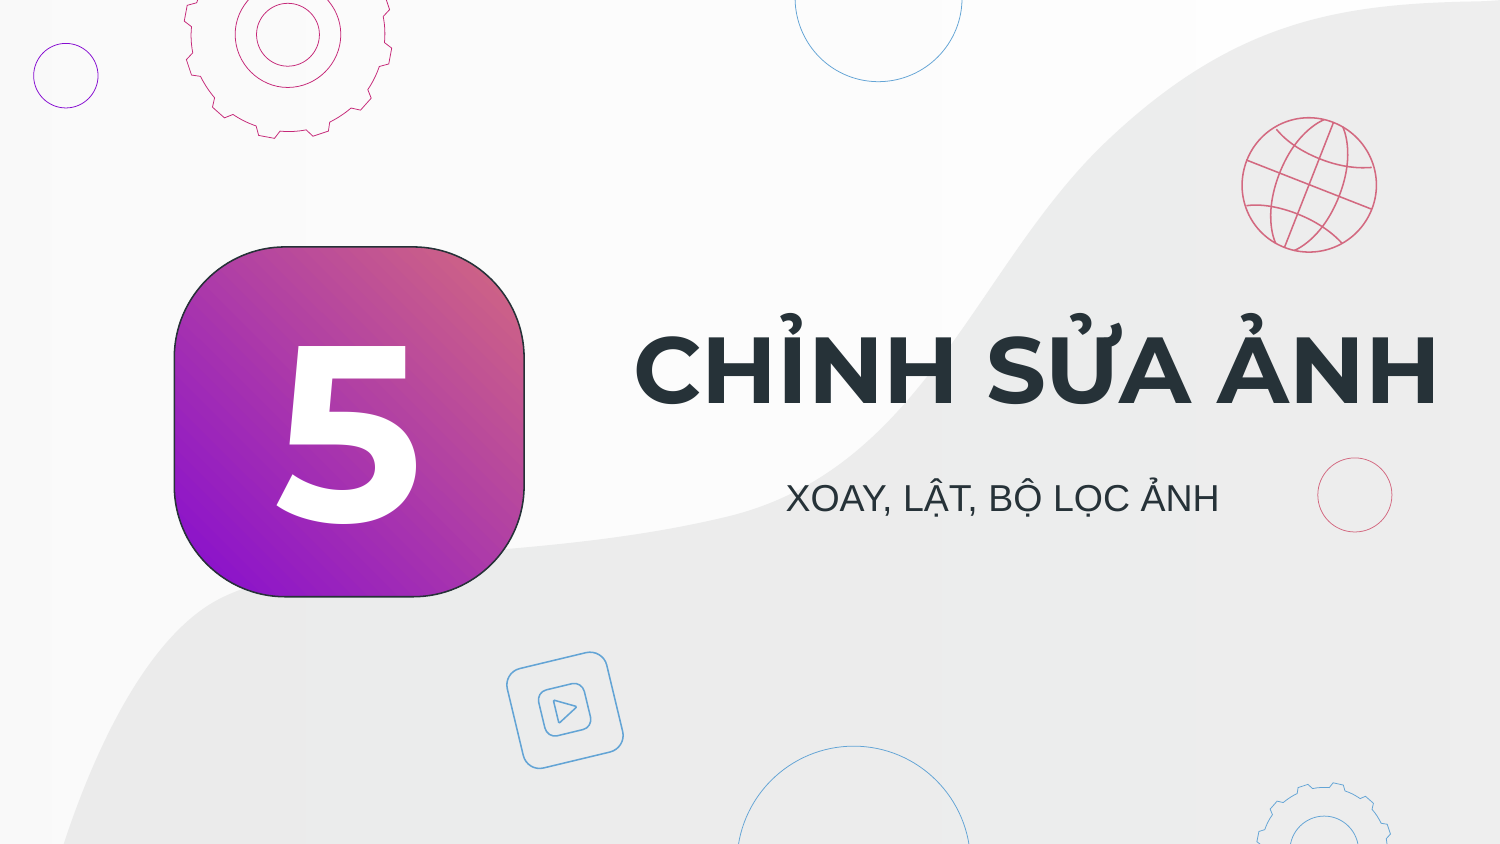

# CHỈNH SỬA ẢNH
5
XOAY, LẬT, BỘ LỌC ẢNH